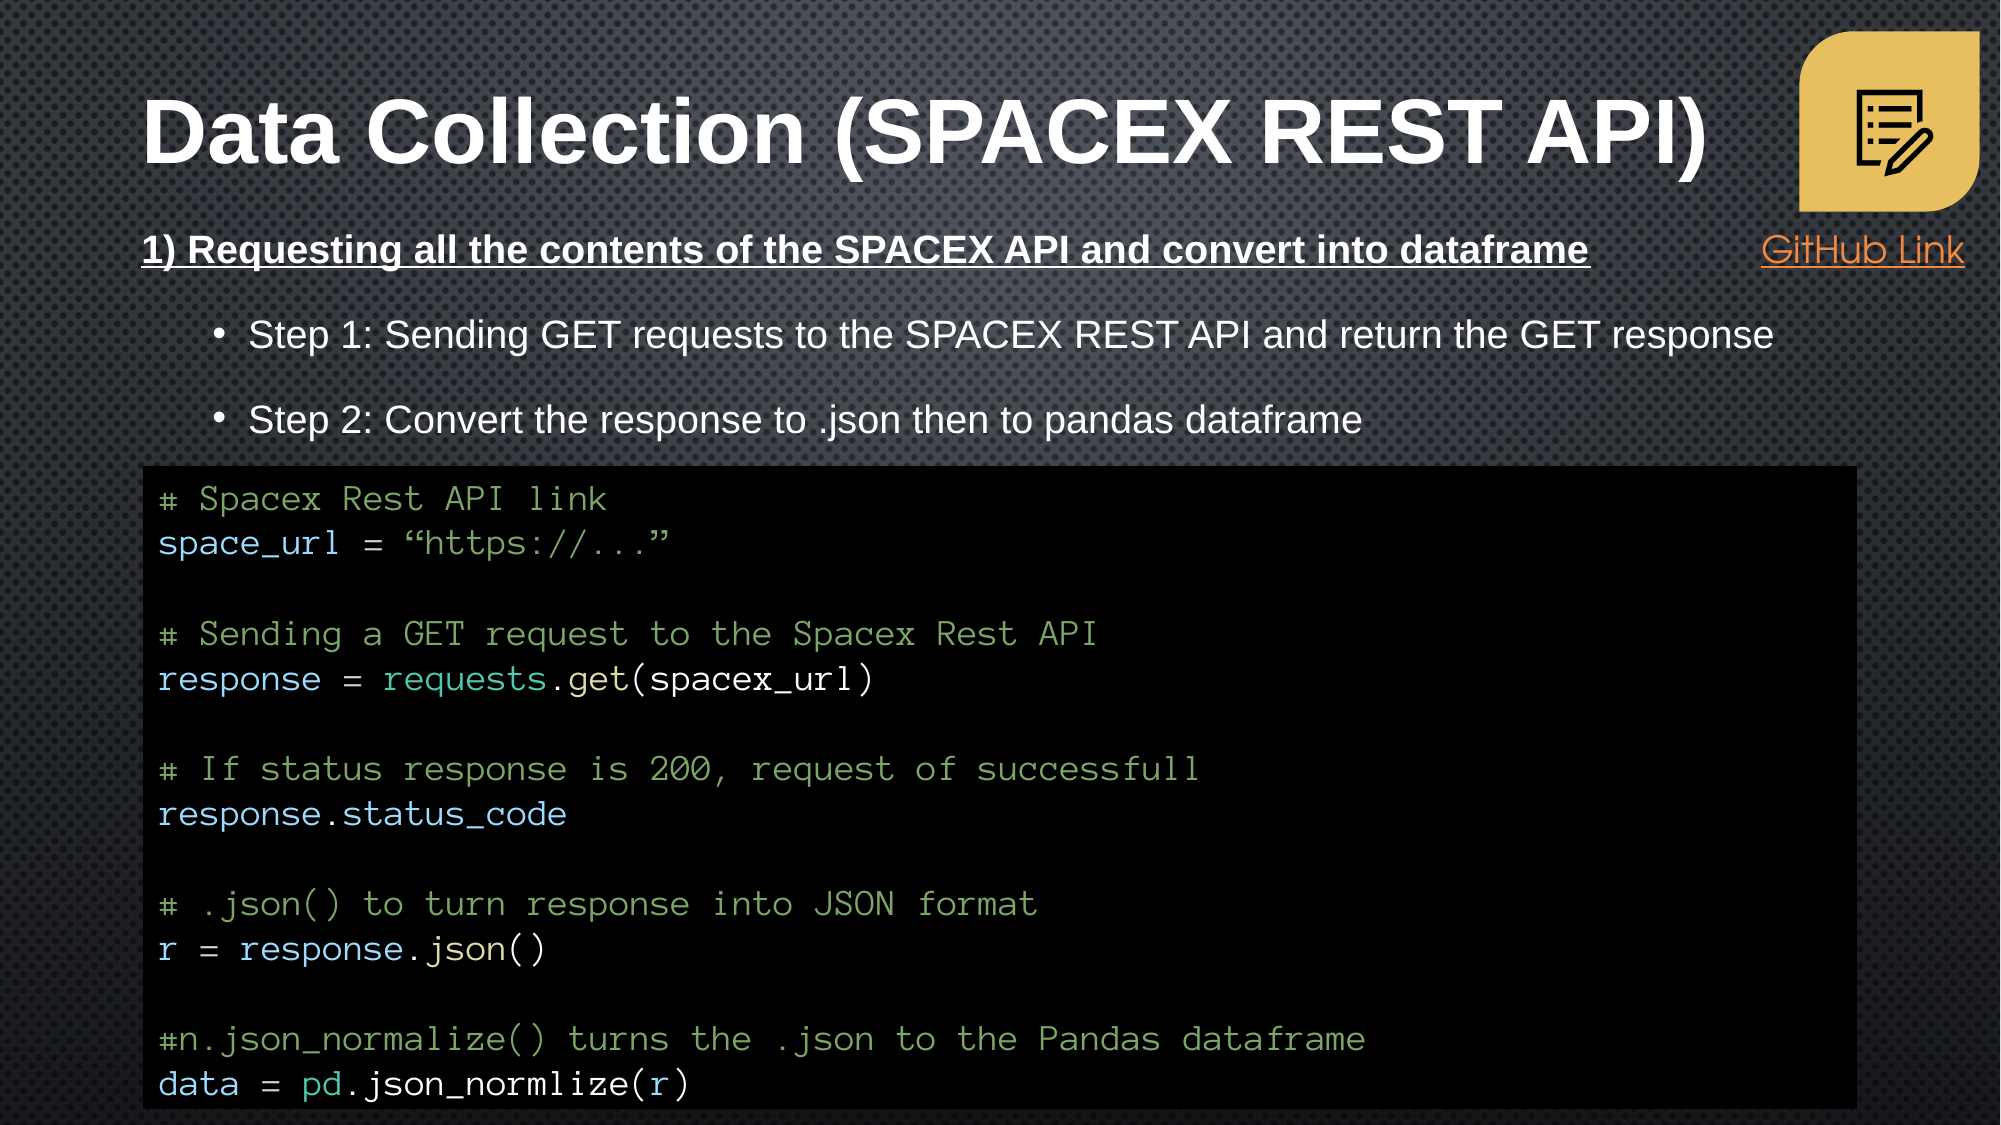

Data Collection (SPACEX REST API)
1) Requesting all the contents of the SPACEX API and convert into dataframe
Step 1: Sending GET requests to the SPACEX REST API and return the GET response
Step 2: Convert the response to .json then to pandas dataframe
GitHub Link
# Spacex Rest API link
space_url = “https://...”

# Sending a GET request to the Spacex Rest API
response = requests.get(spacex_url)

# If status response is 200, request of successfull
response.status_code

# .json() to turn response into JSON format
r = response.json()

#n.json_normalize() turns the .json to the Pandas dataframe
data = pd.json_normlize(r)
8
8